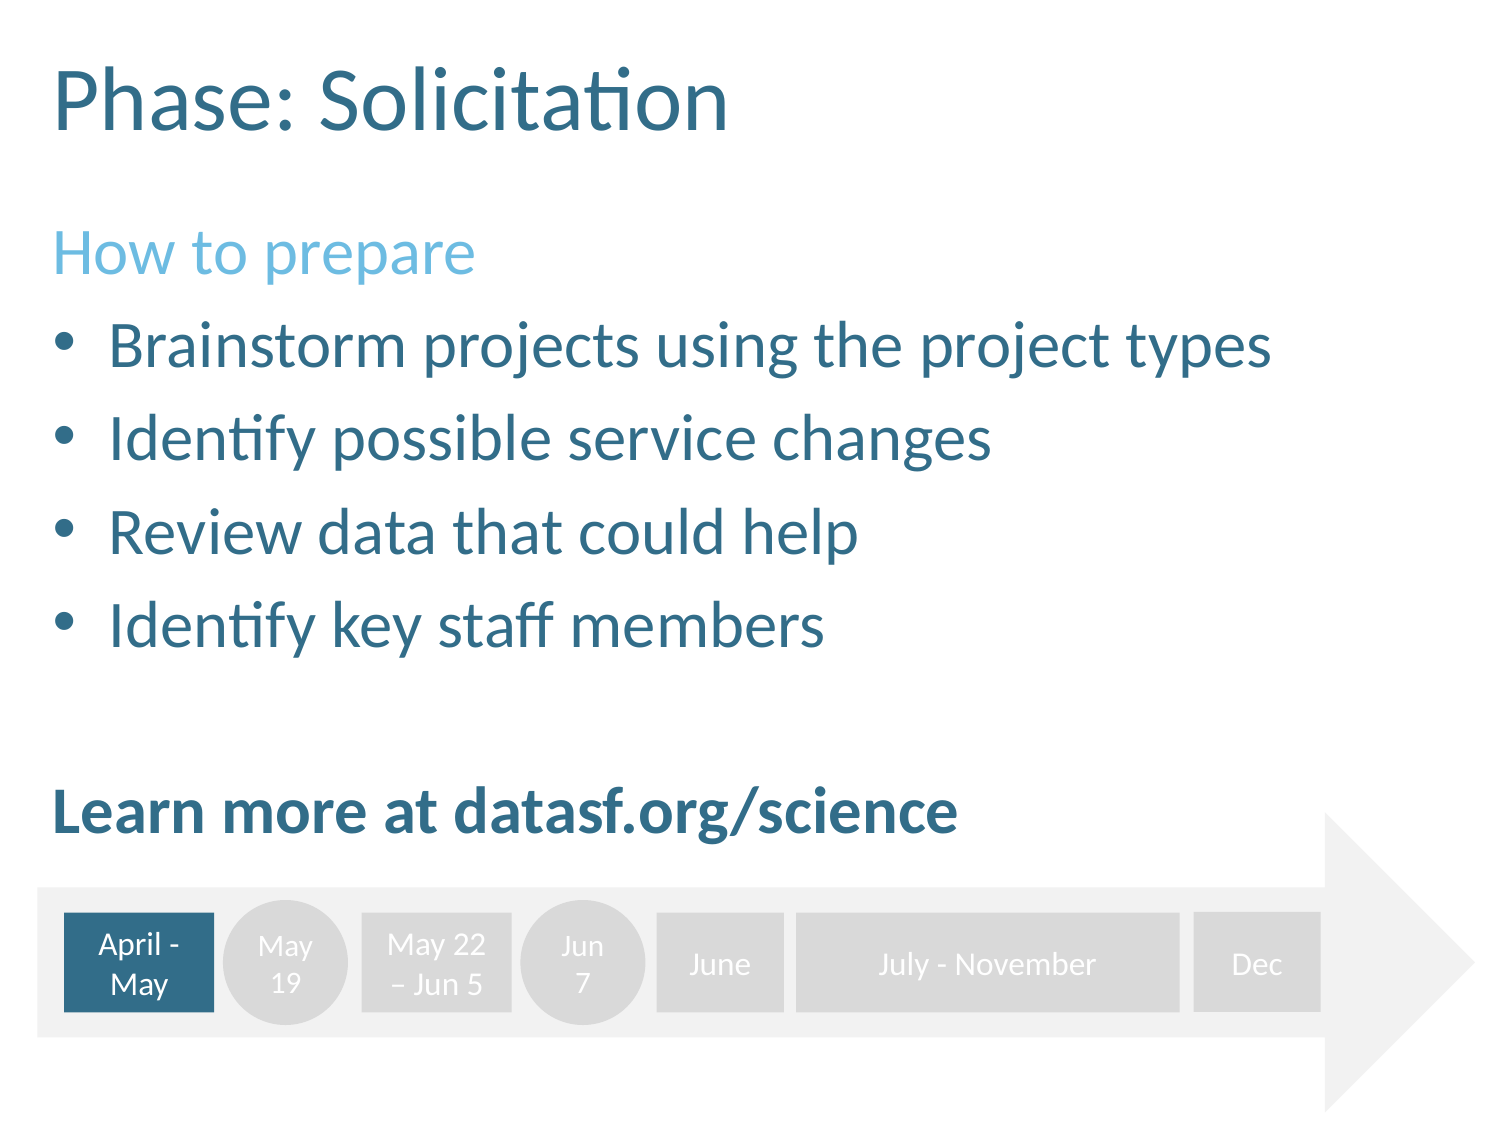

# Phase: Solicitation
How to prepare
Brainstorm projects using the project types
Identify possible service changes
Review data that could help
Identify key staff members

Learn more at datasf.org/science

May 19
Jun 7
Dec
April - May
May 22 – Jun 5
June
July - November